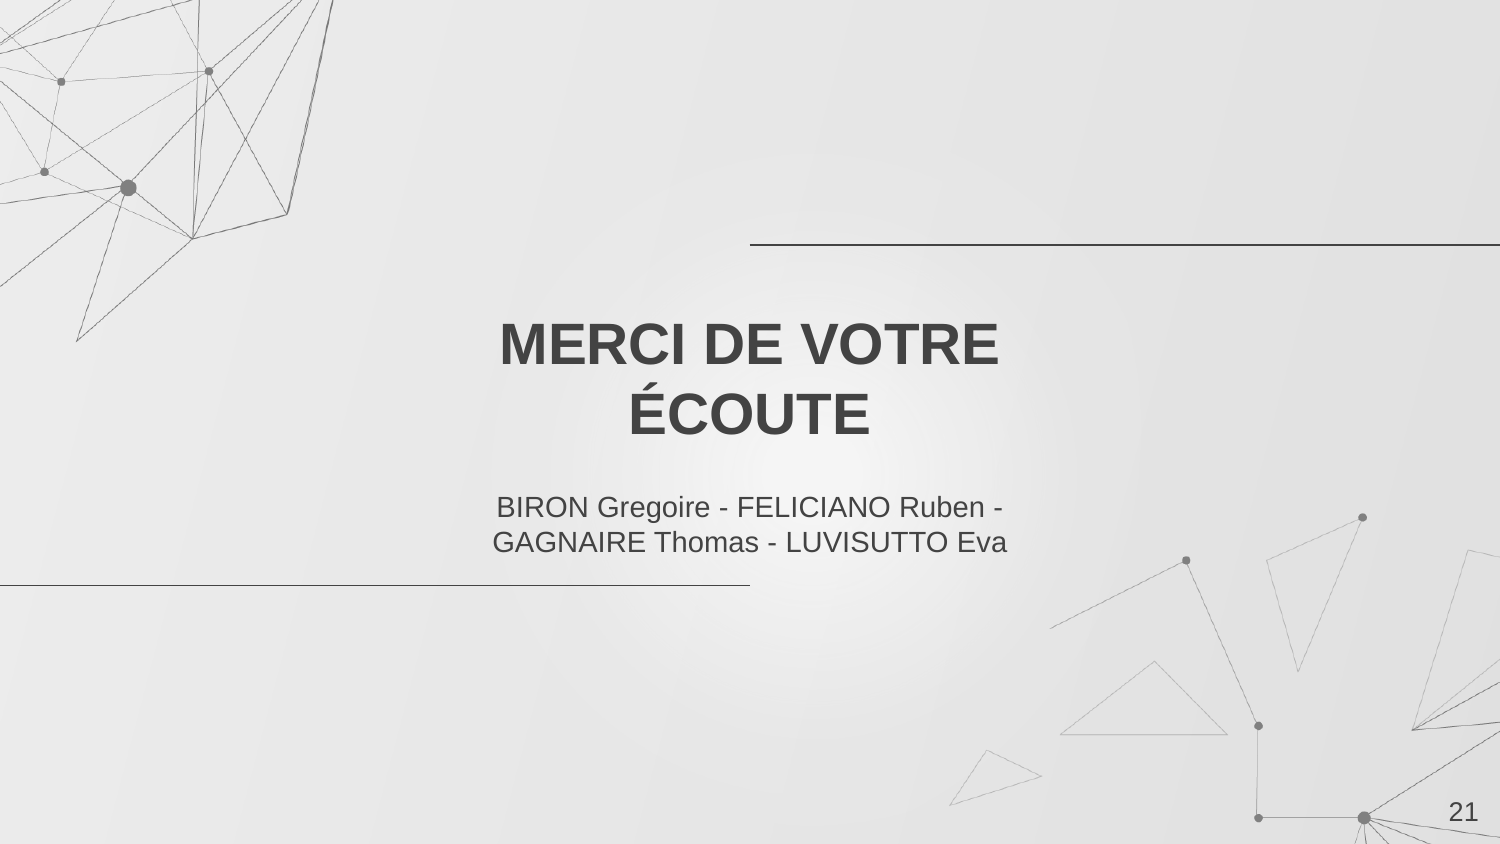

# MERCI DE VOTRE ÉCOUTE
BIRON Gregoire - FELICIANO Ruben - GAGNAIRE Thomas - LUVISUTTO Eva
21